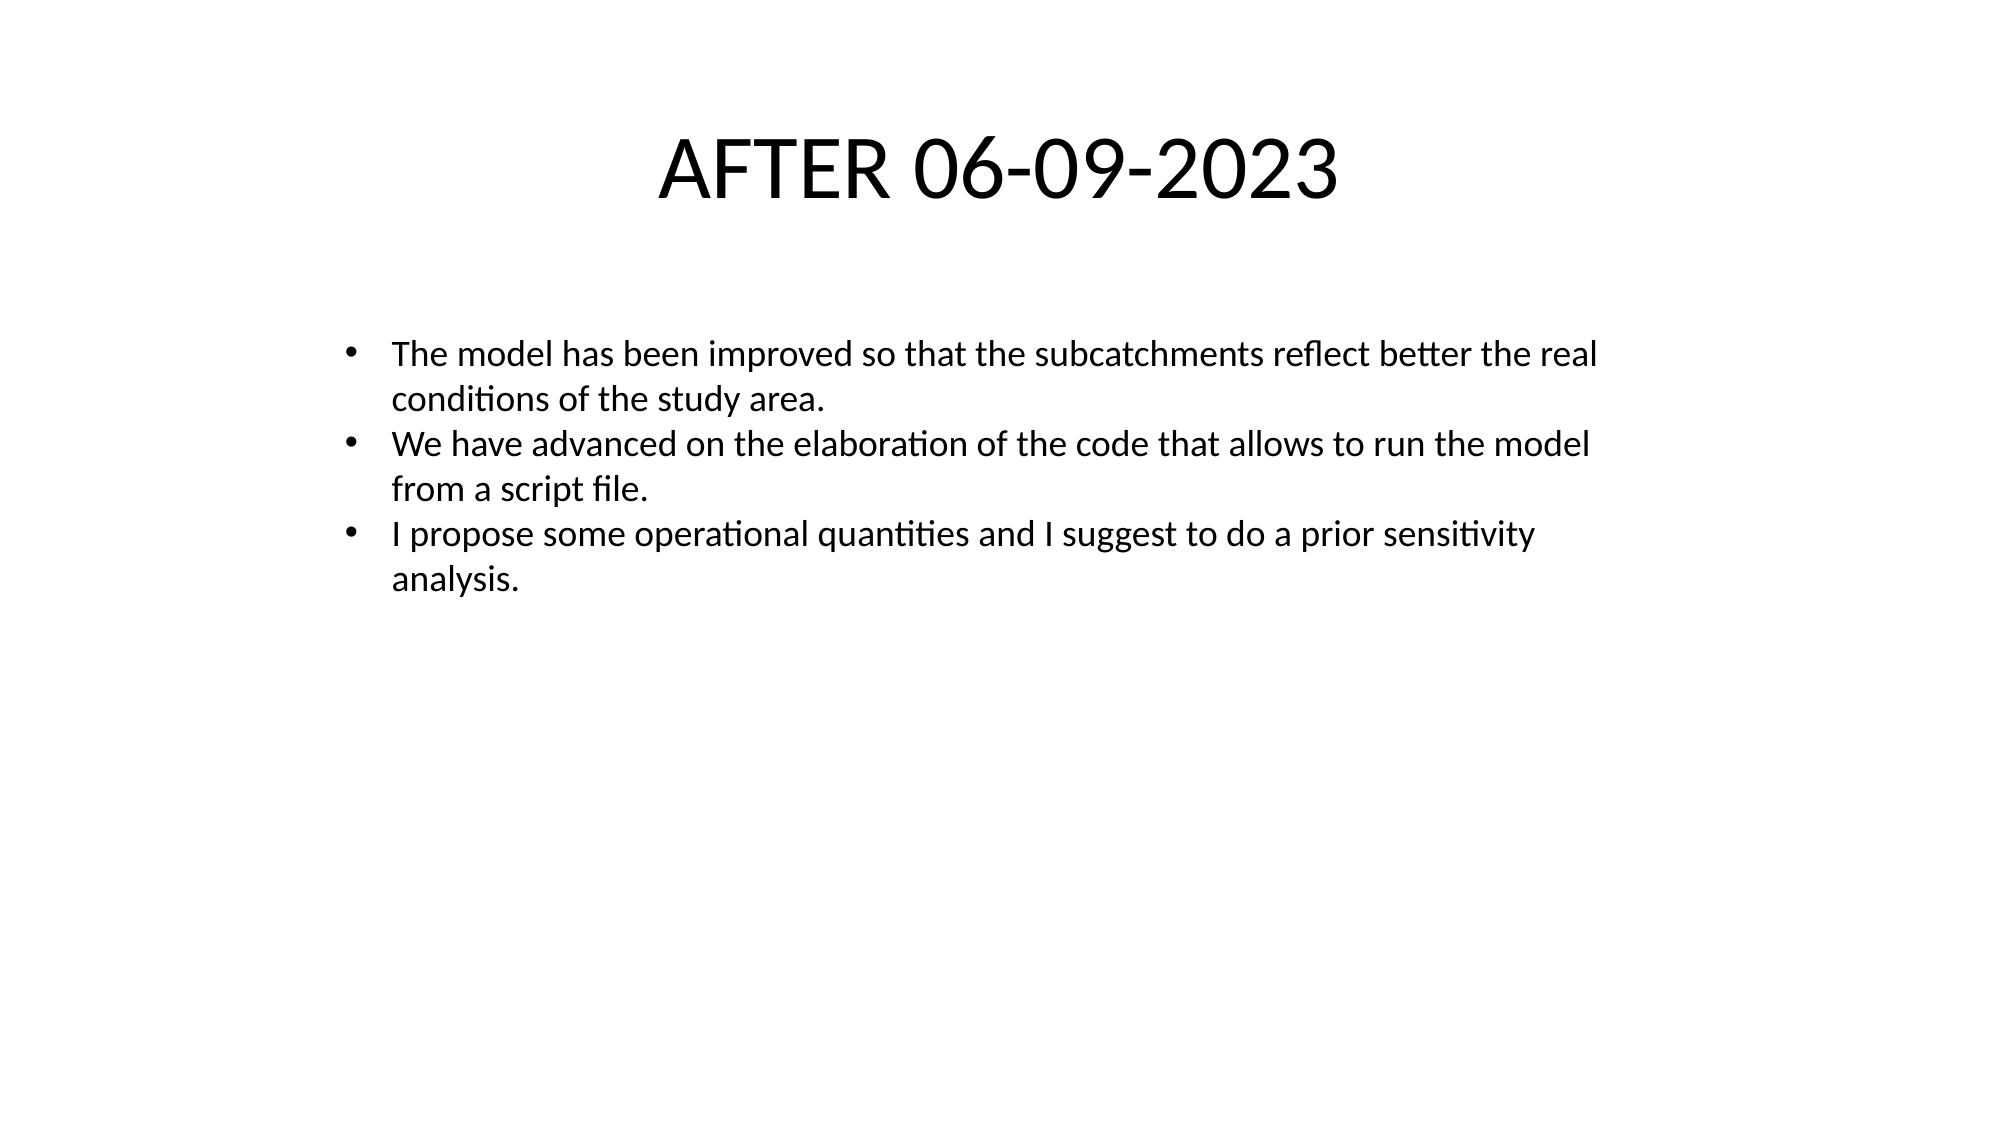

# AFTER 06-09-2023
The model has been improved so that the subcatchments reflect better the real conditions of the study area.
We have advanced on the elaboration of the code that allows to run the model from a script file.
I propose some operational quantities and I suggest to do a prior sensitivity analysis.